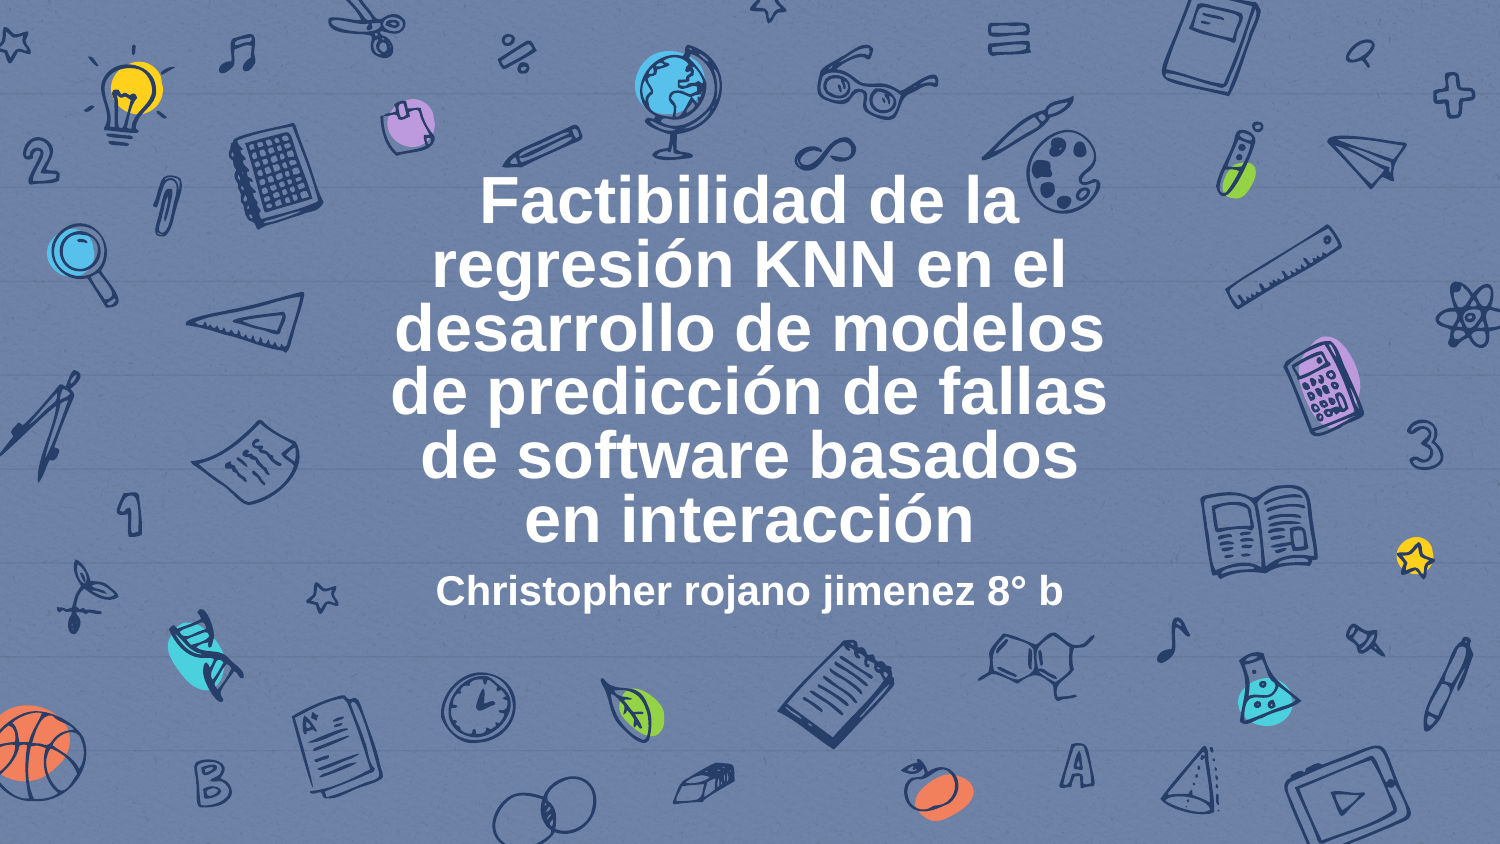

# Factibilidad de la regresión KNN en el desarrollo de modelos de predicción de fallas de software basados en interacción
Christopher rojano jimenez 8° b